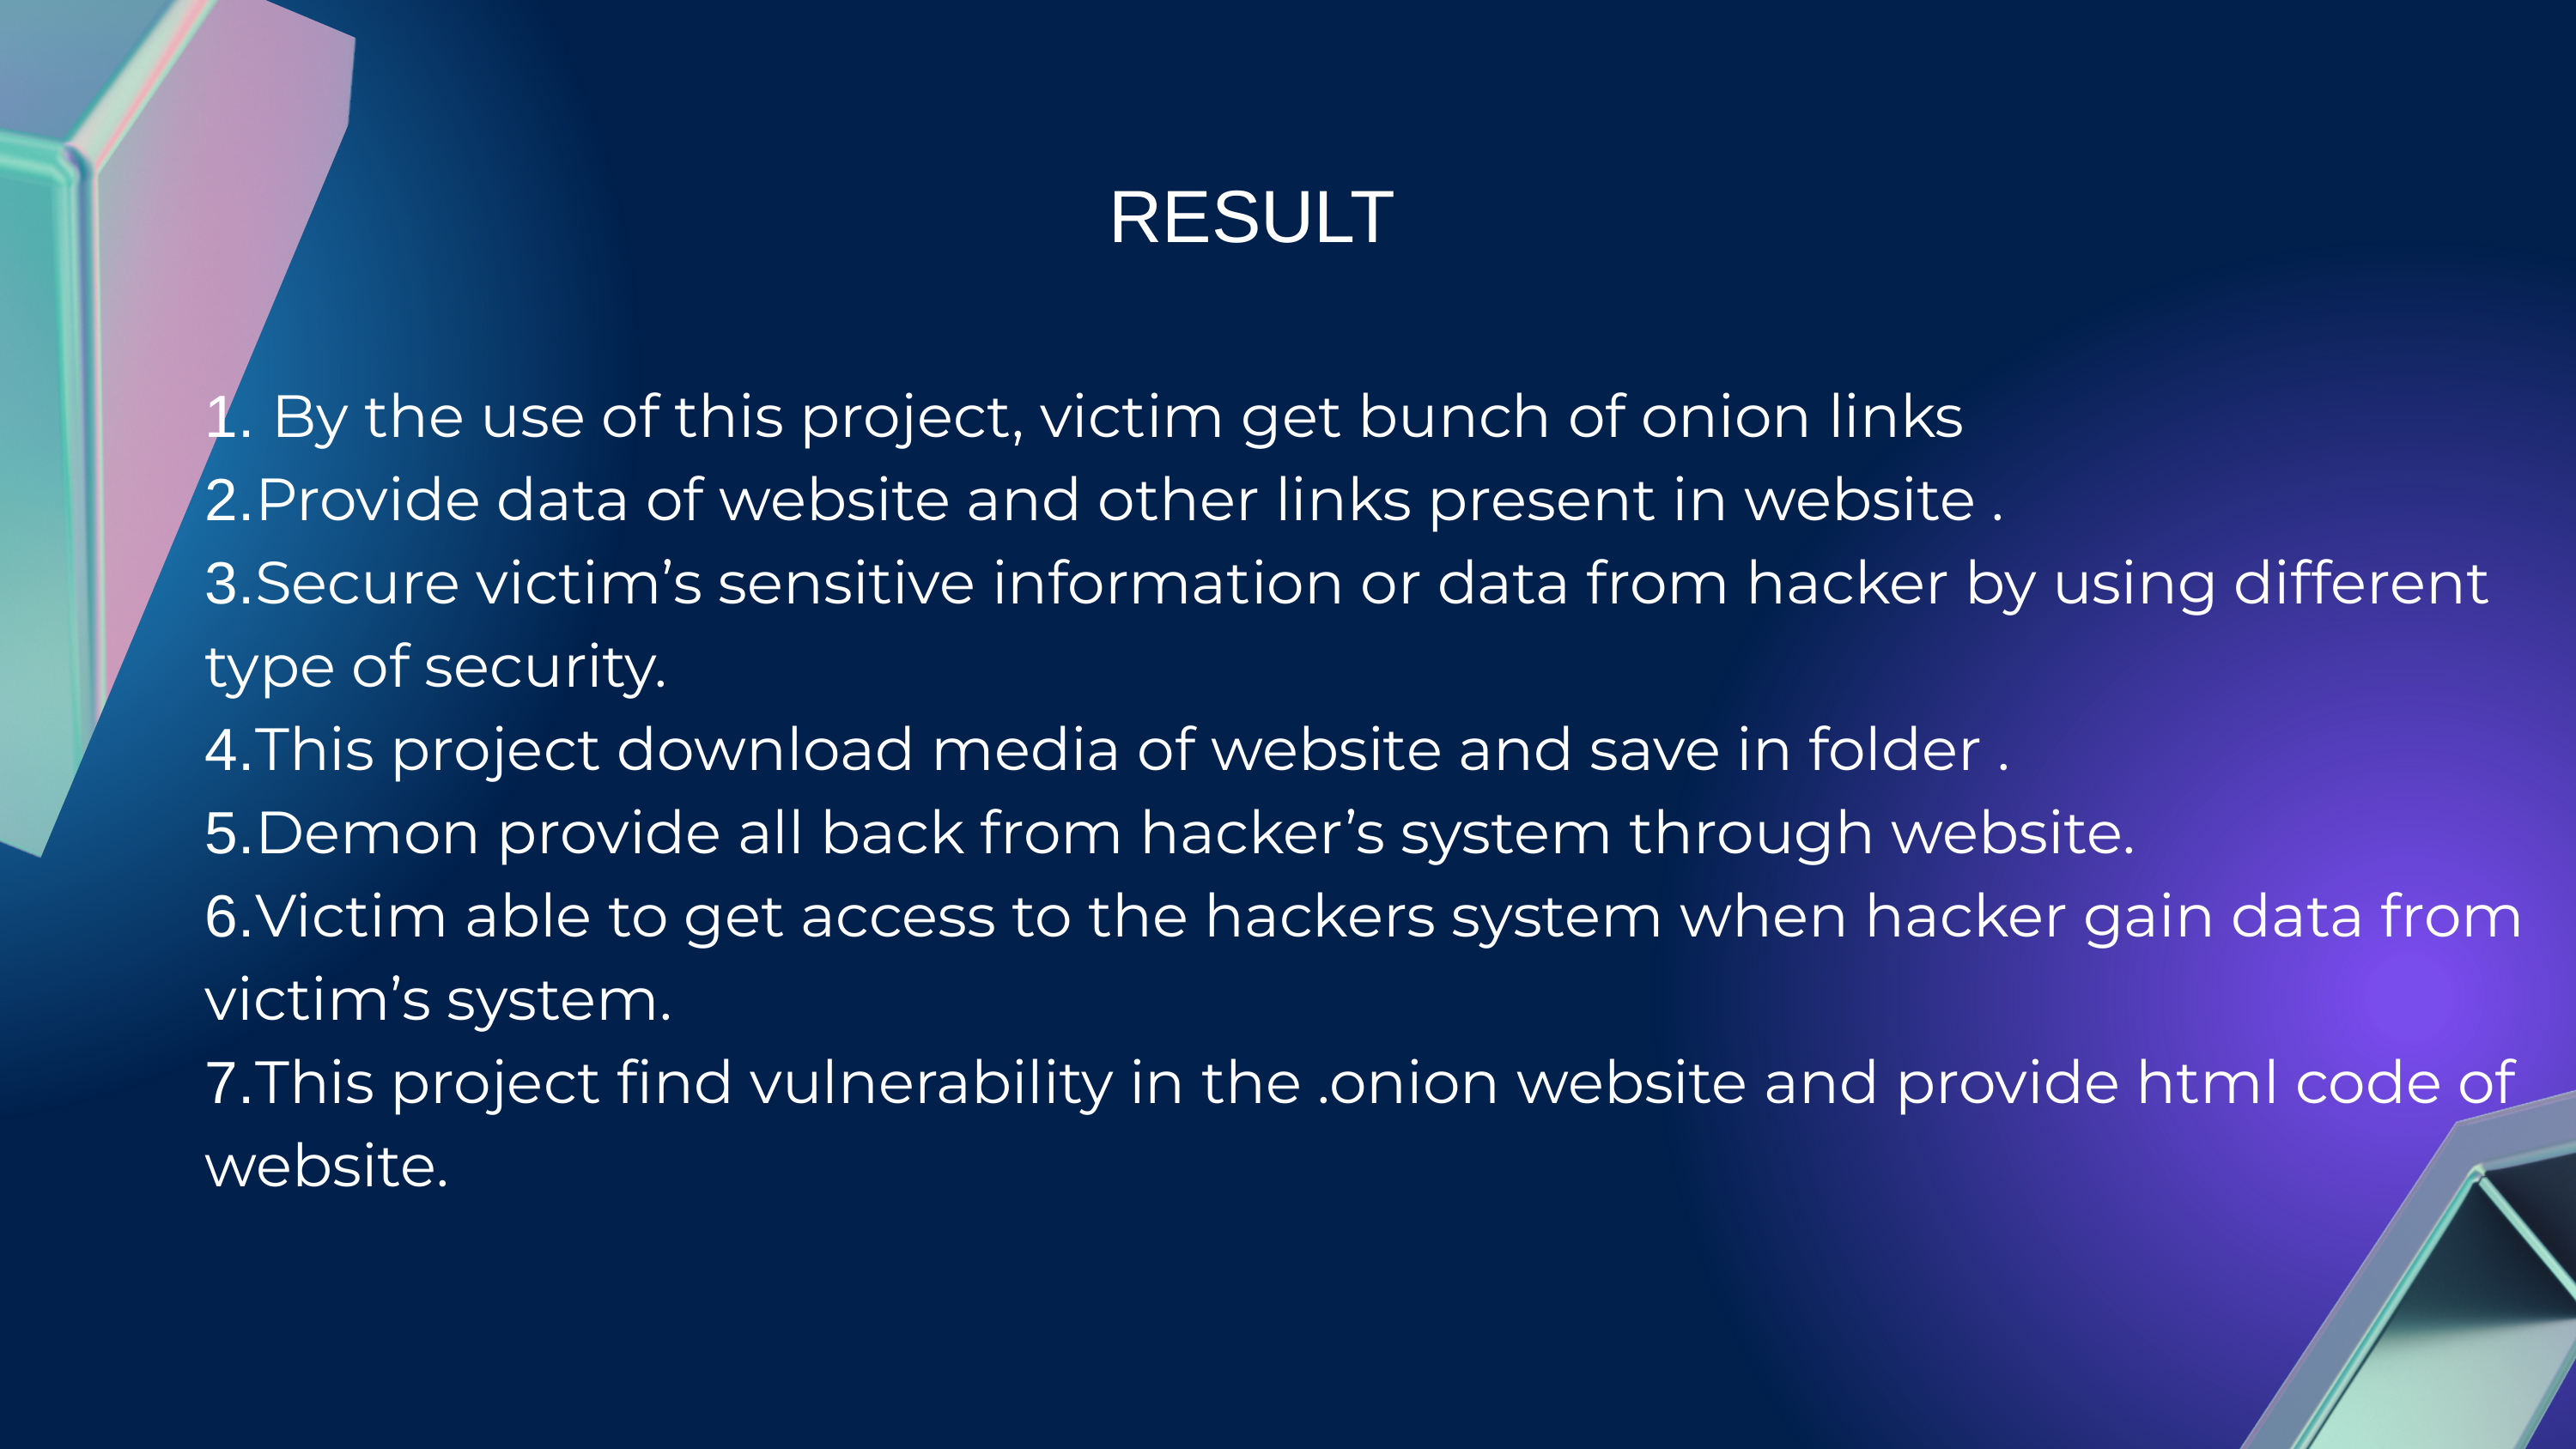

RESULT

1. By the use of this project, victim get bunch of onion links
2.Provide data of website and other links present in website .
3.Secure victim’s sensitive information or data from hacker by using different type of security.
4.This project download media of website and save in folder .
5.Demon provide all back from hacker’s system through website.
6.Victim able to get access to the hackers system when hacker gain data from victim’s system.
7.This project find vulnerability in the .onion website and provide html code of website.